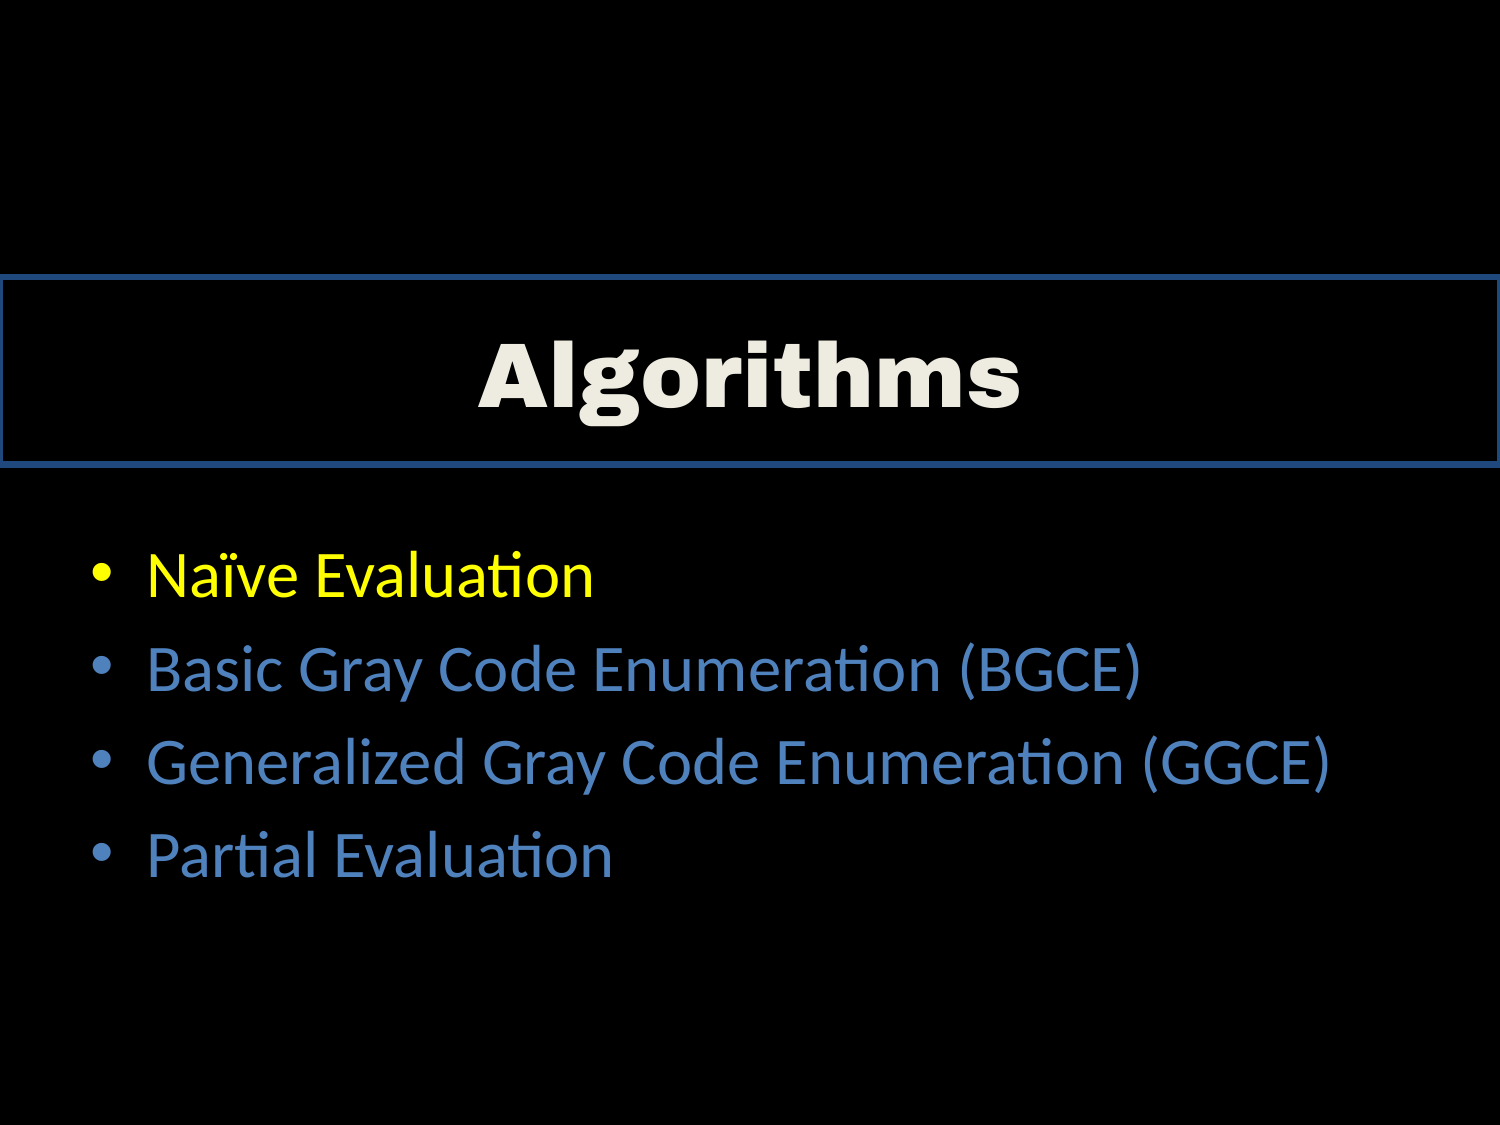

# Algorithms
Naïve Evaluation
Basic Gray Code Enumeration (BGCE)
Generalized Gray Code Enumeration (GGCE)
Partial Evaluation